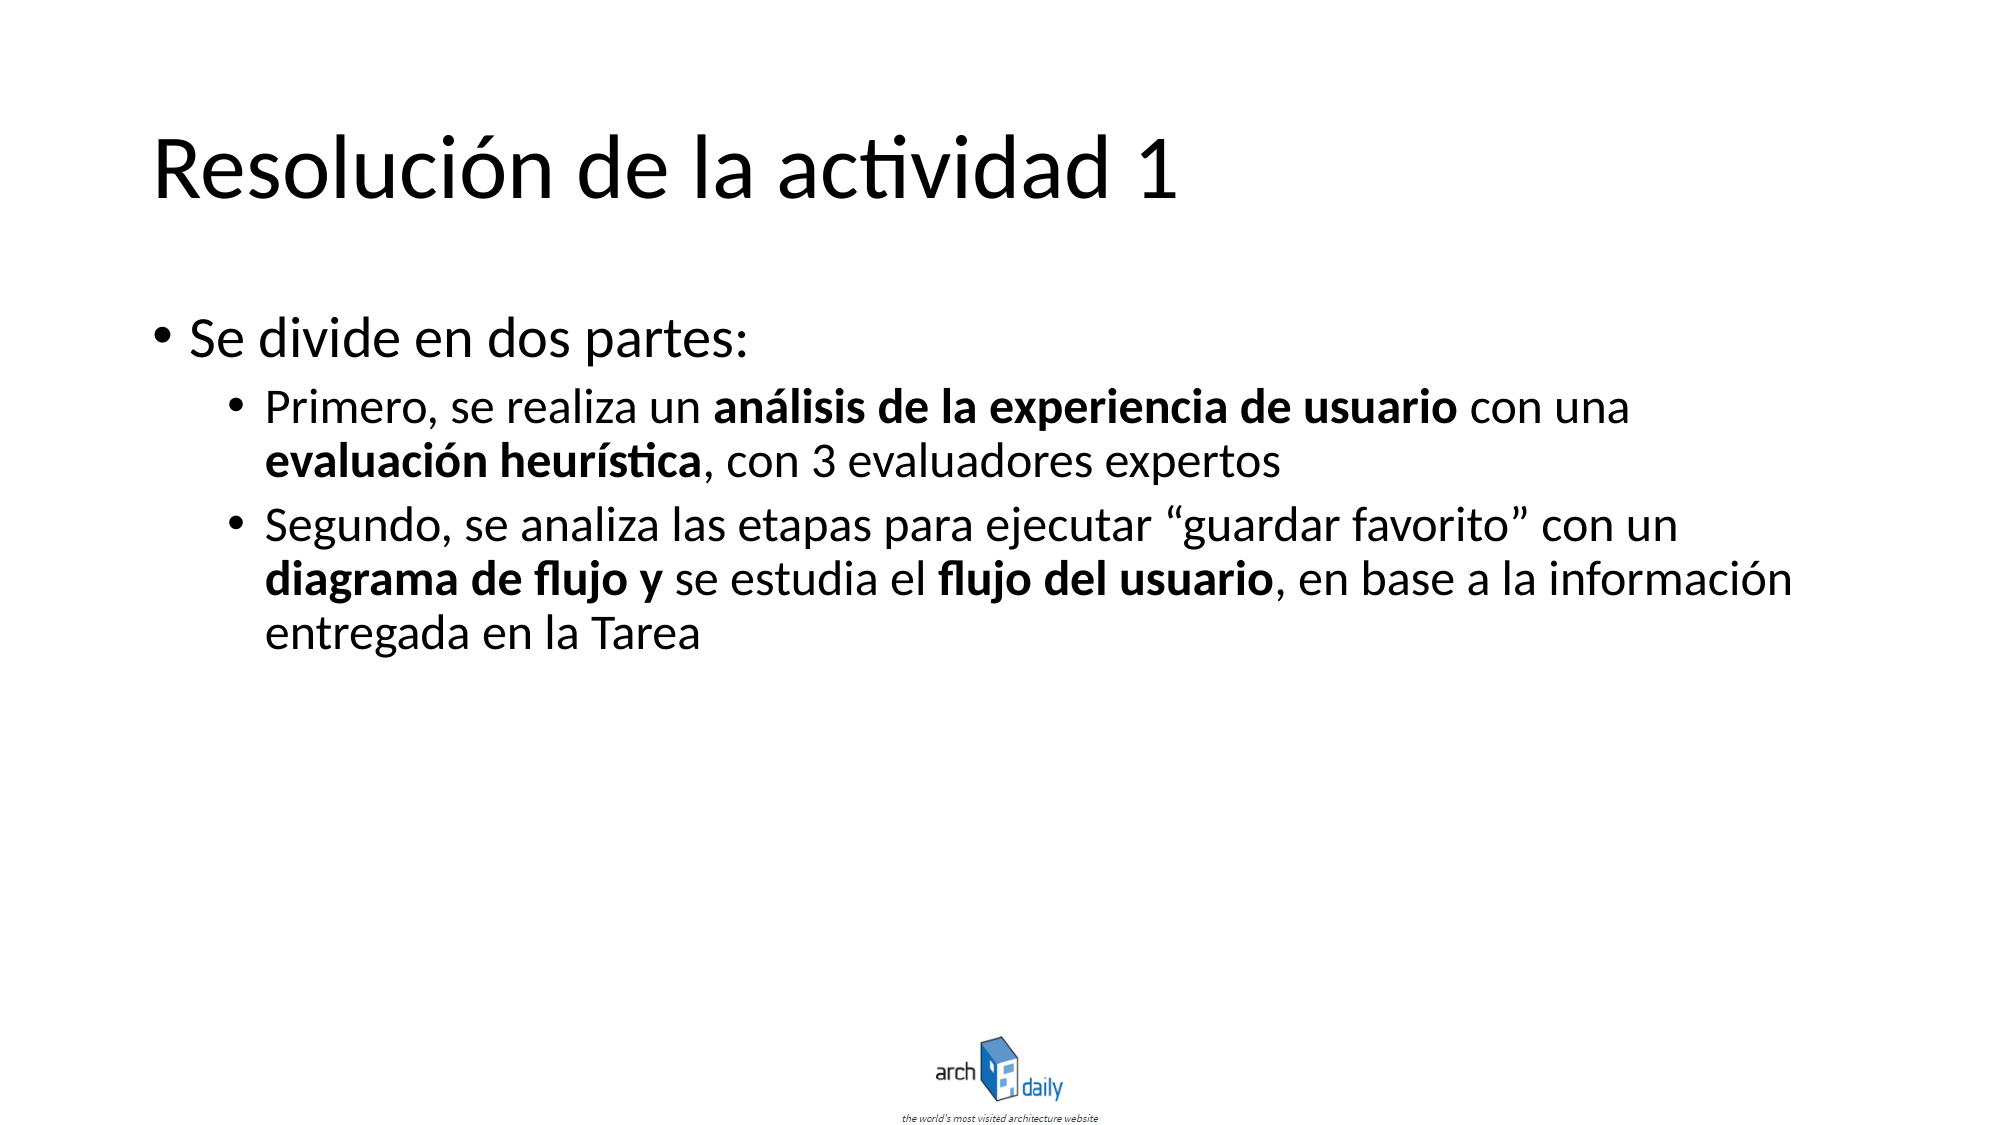

# Resolución de la actividad 1
Se divide en dos partes:
Primero, se realiza un análisis de la experiencia de usuario con una evaluación heurística, con 3 evaluadores expertos
Segundo, se analiza las etapas para ejecutar “guardar favorito” con un diagrama de flujo y se estudia el flujo del usuario, en base a la información entregada en la Tarea